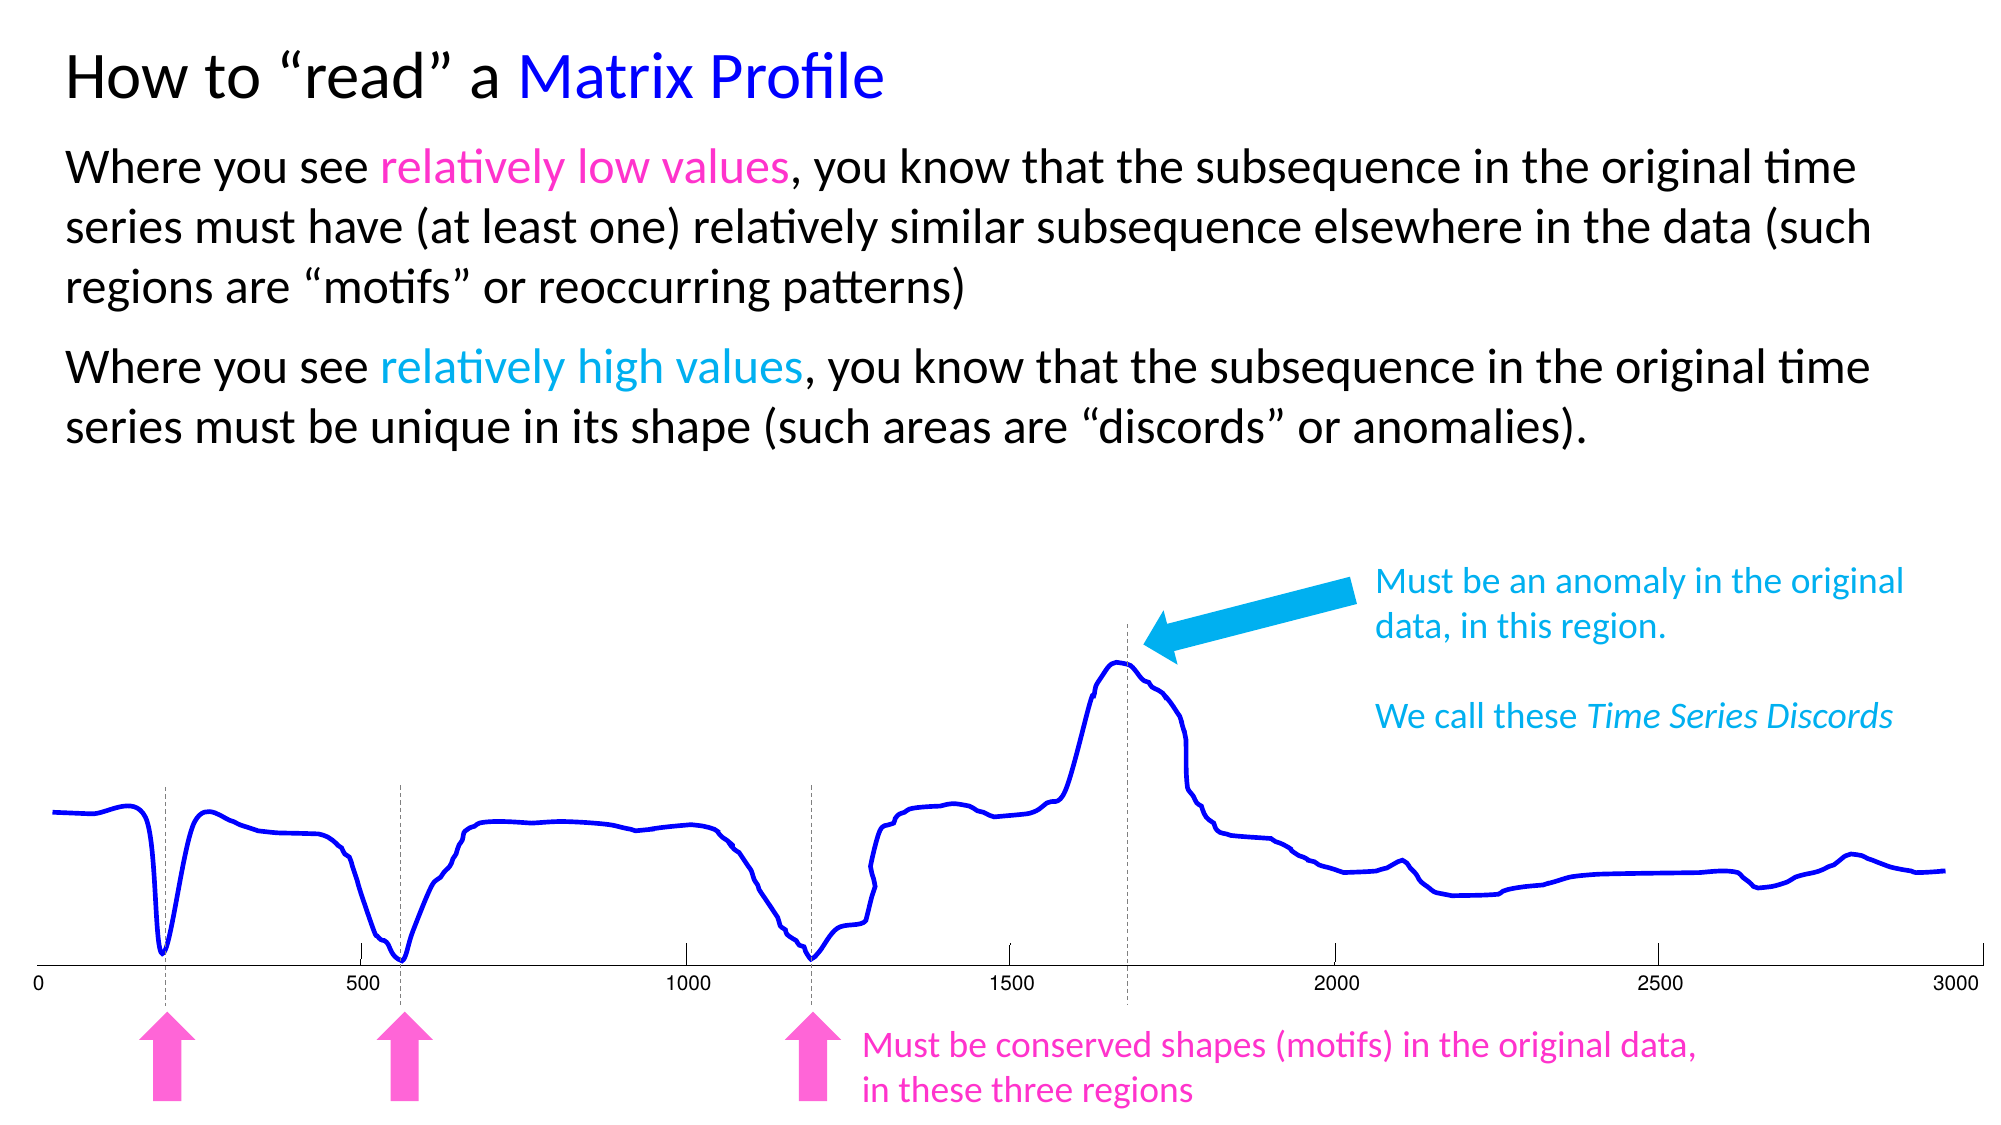

How to “read” a Matrix Profile
Where you see relatively low values, you know that the subsequence in the original time series must have (at least one) relatively similar subsequence elsewhere in the data (such regions are “motifs” or reoccurring patterns)
Where you see relatively high values, you know that the subsequence in the original time series must be unique in its shape (such areas are “discords” or anomalies).

Must be an anomaly in the original data, in this region.

We call these Time Series Discords

0
500
1000
1500
2000
2500
3000

Must be conserved shapes (motifs) in the original data, in these three regions